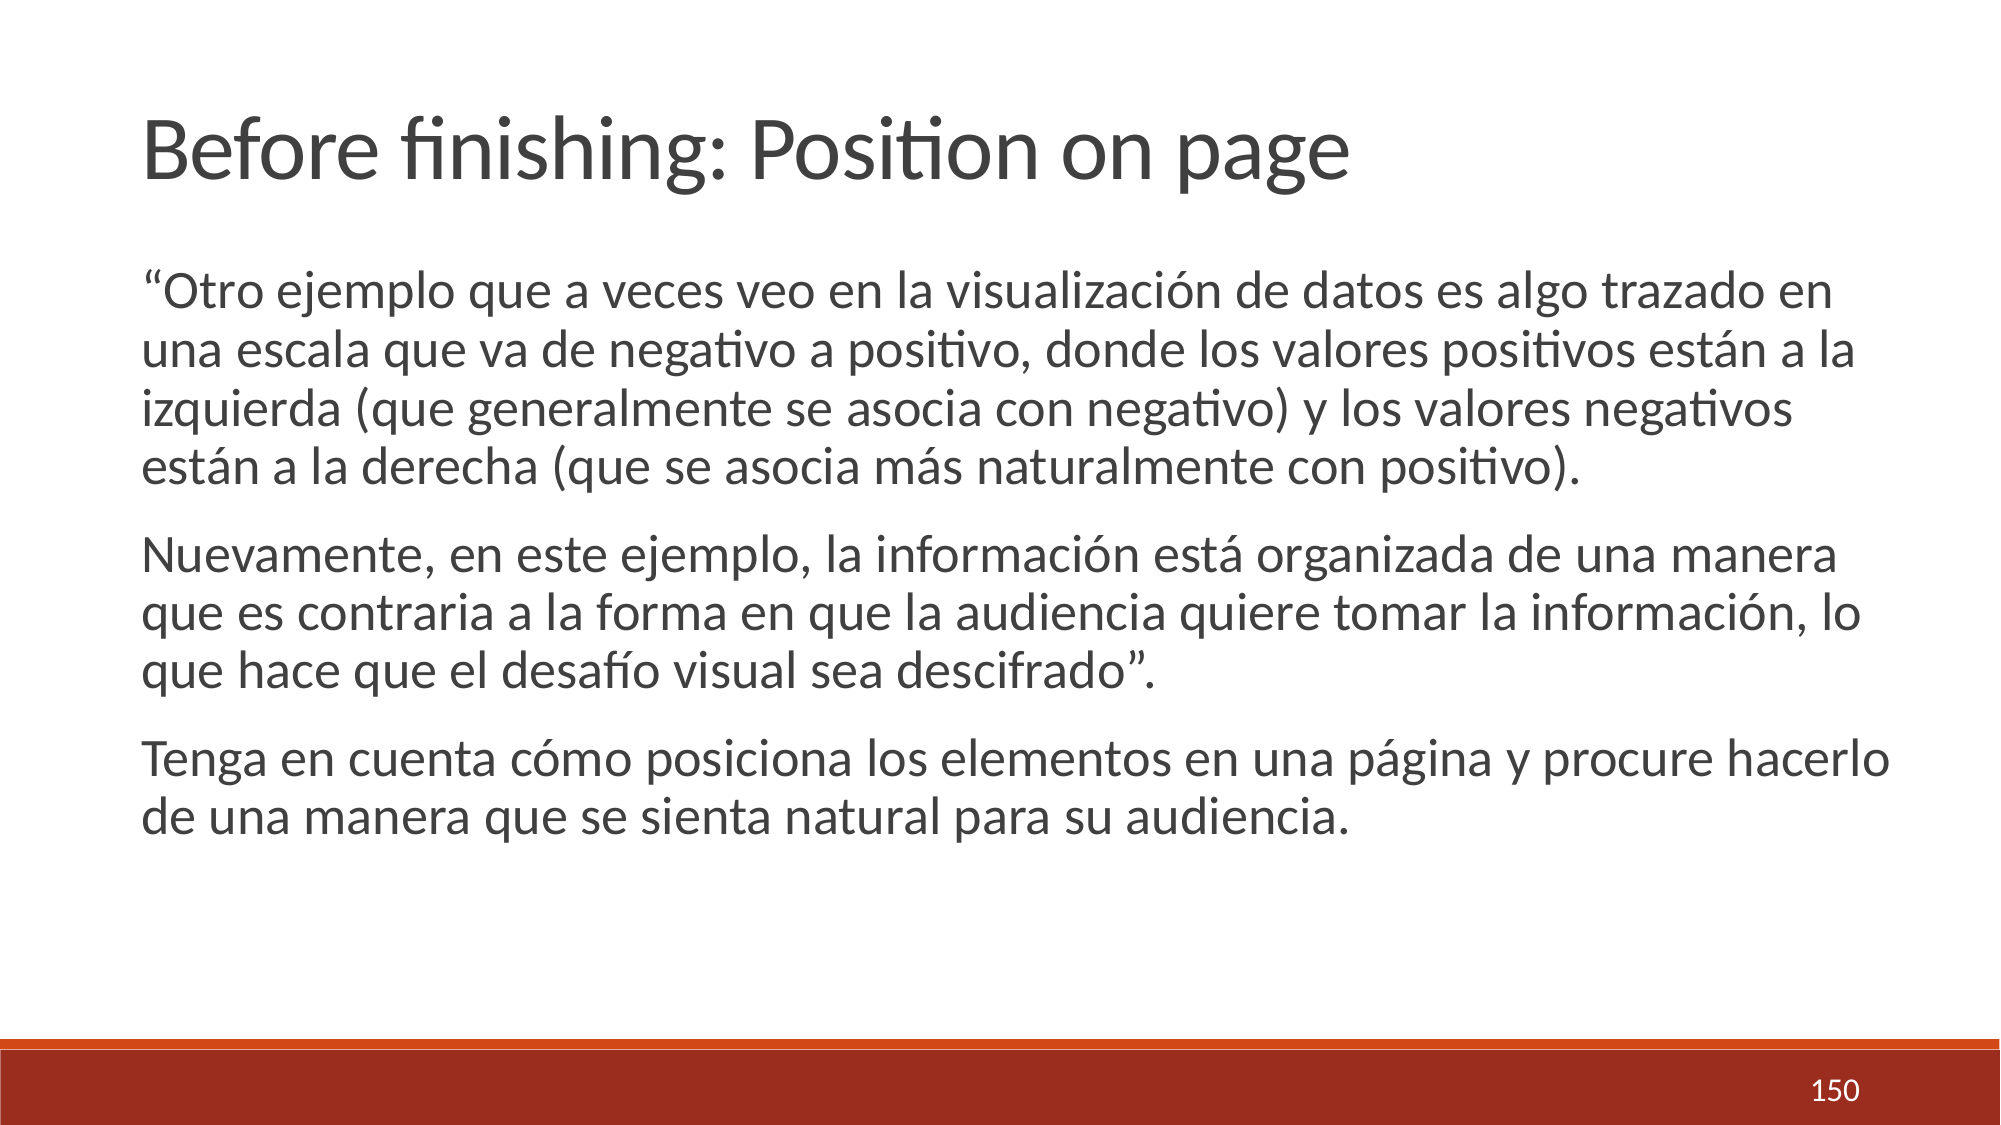

Before finishing: Position on page
“Otro ejemplo que a veces veo en la visualización de datos es algo trazado en una escala que va de negativo a positivo, donde los valores positivos están a la izquierda (que generalmente se asocia con negativo) y los valores negativos están a la derecha (que se asocia más naturalmente con positivo).
Nuevamente, en este ejemplo, la información está organizada de una manera que es contraria a la forma en que la audiencia quiere tomar la información, lo que hace que el desafío visual sea descifrado”.
Tenga en cuenta cómo posiciona los elementos en una página y procure hacerlo de una manera que se sienta natural para su audiencia.
150